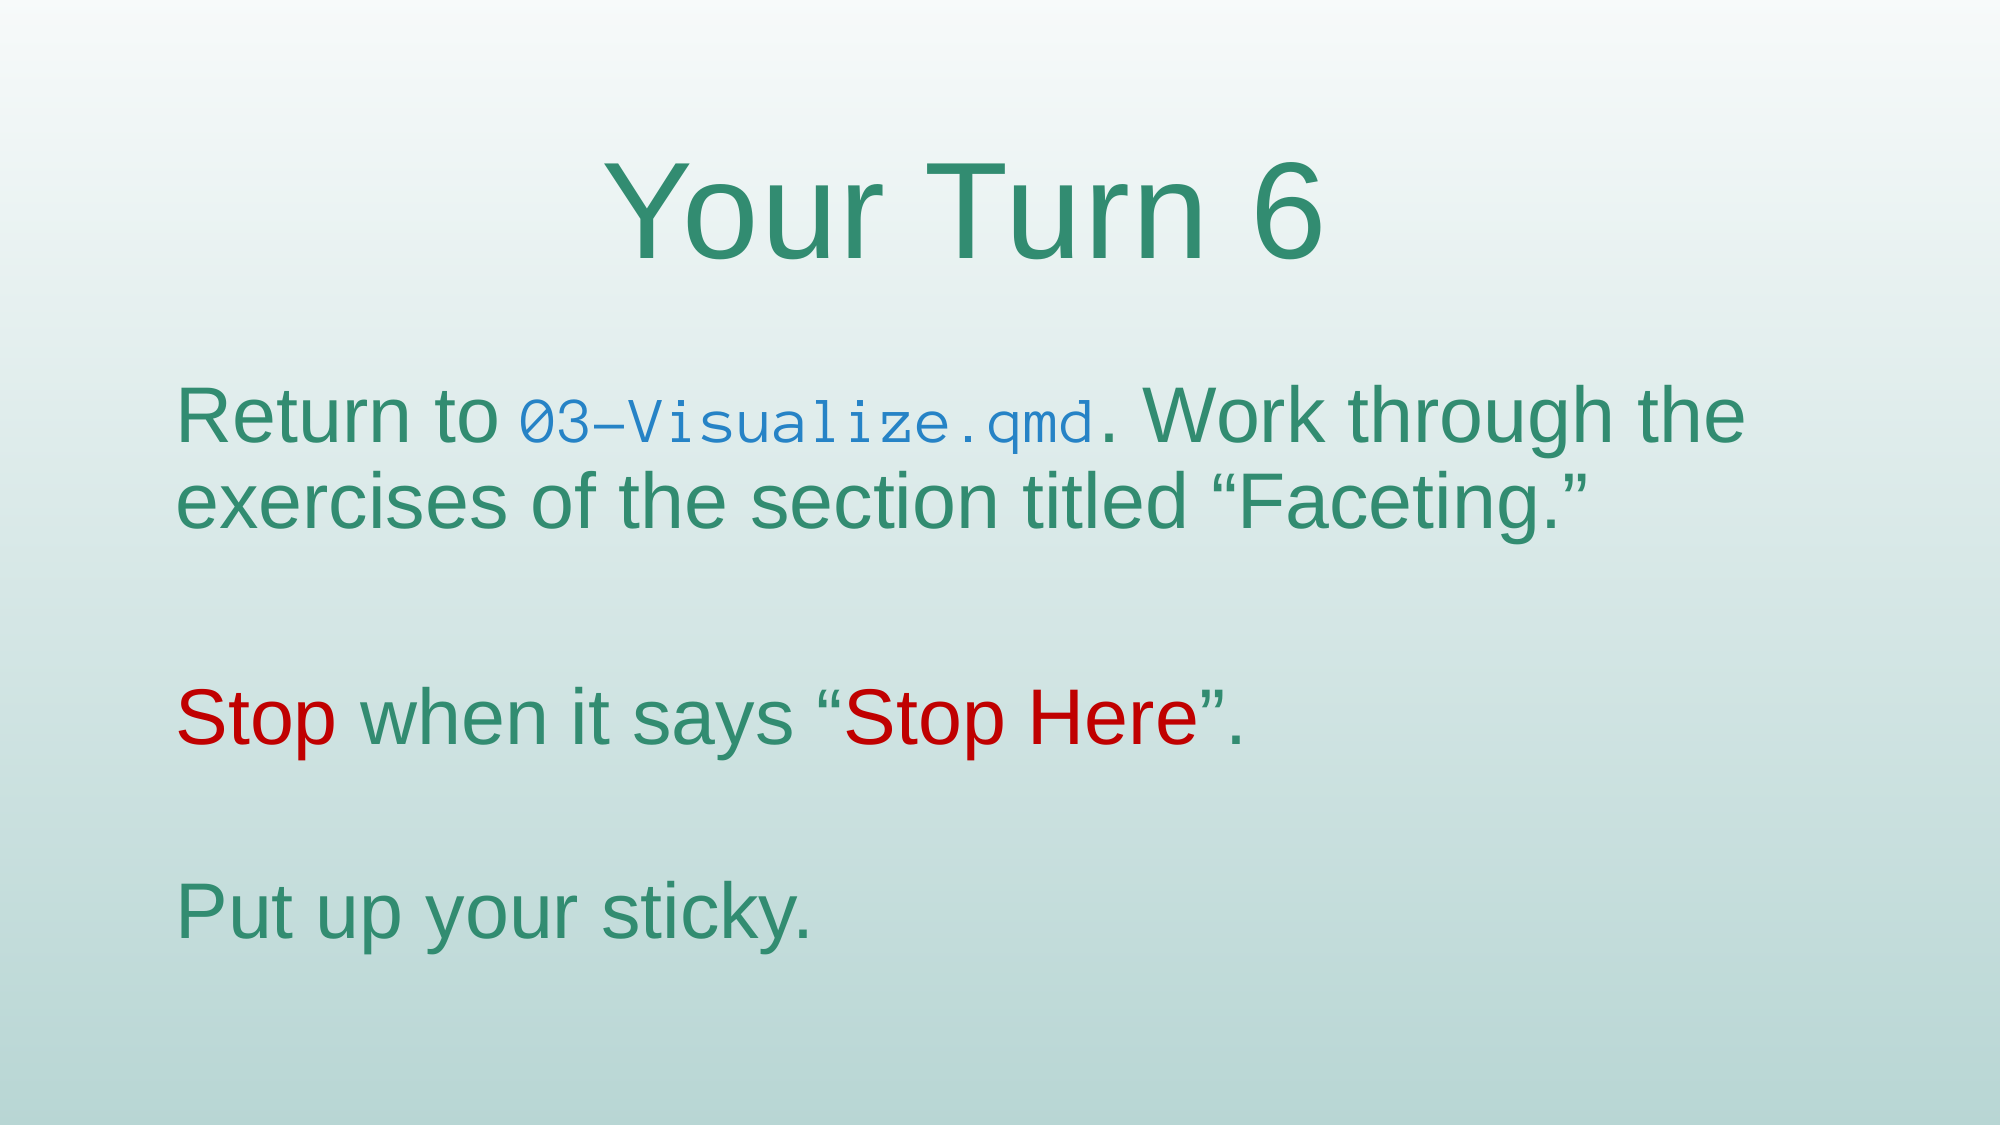

# Your Turn 6
Return to 03-Visualize.qmd. Work through the exercises of the section titled “Faceting.”

Stop when it says “Stop Here”.
Put up your sticky.